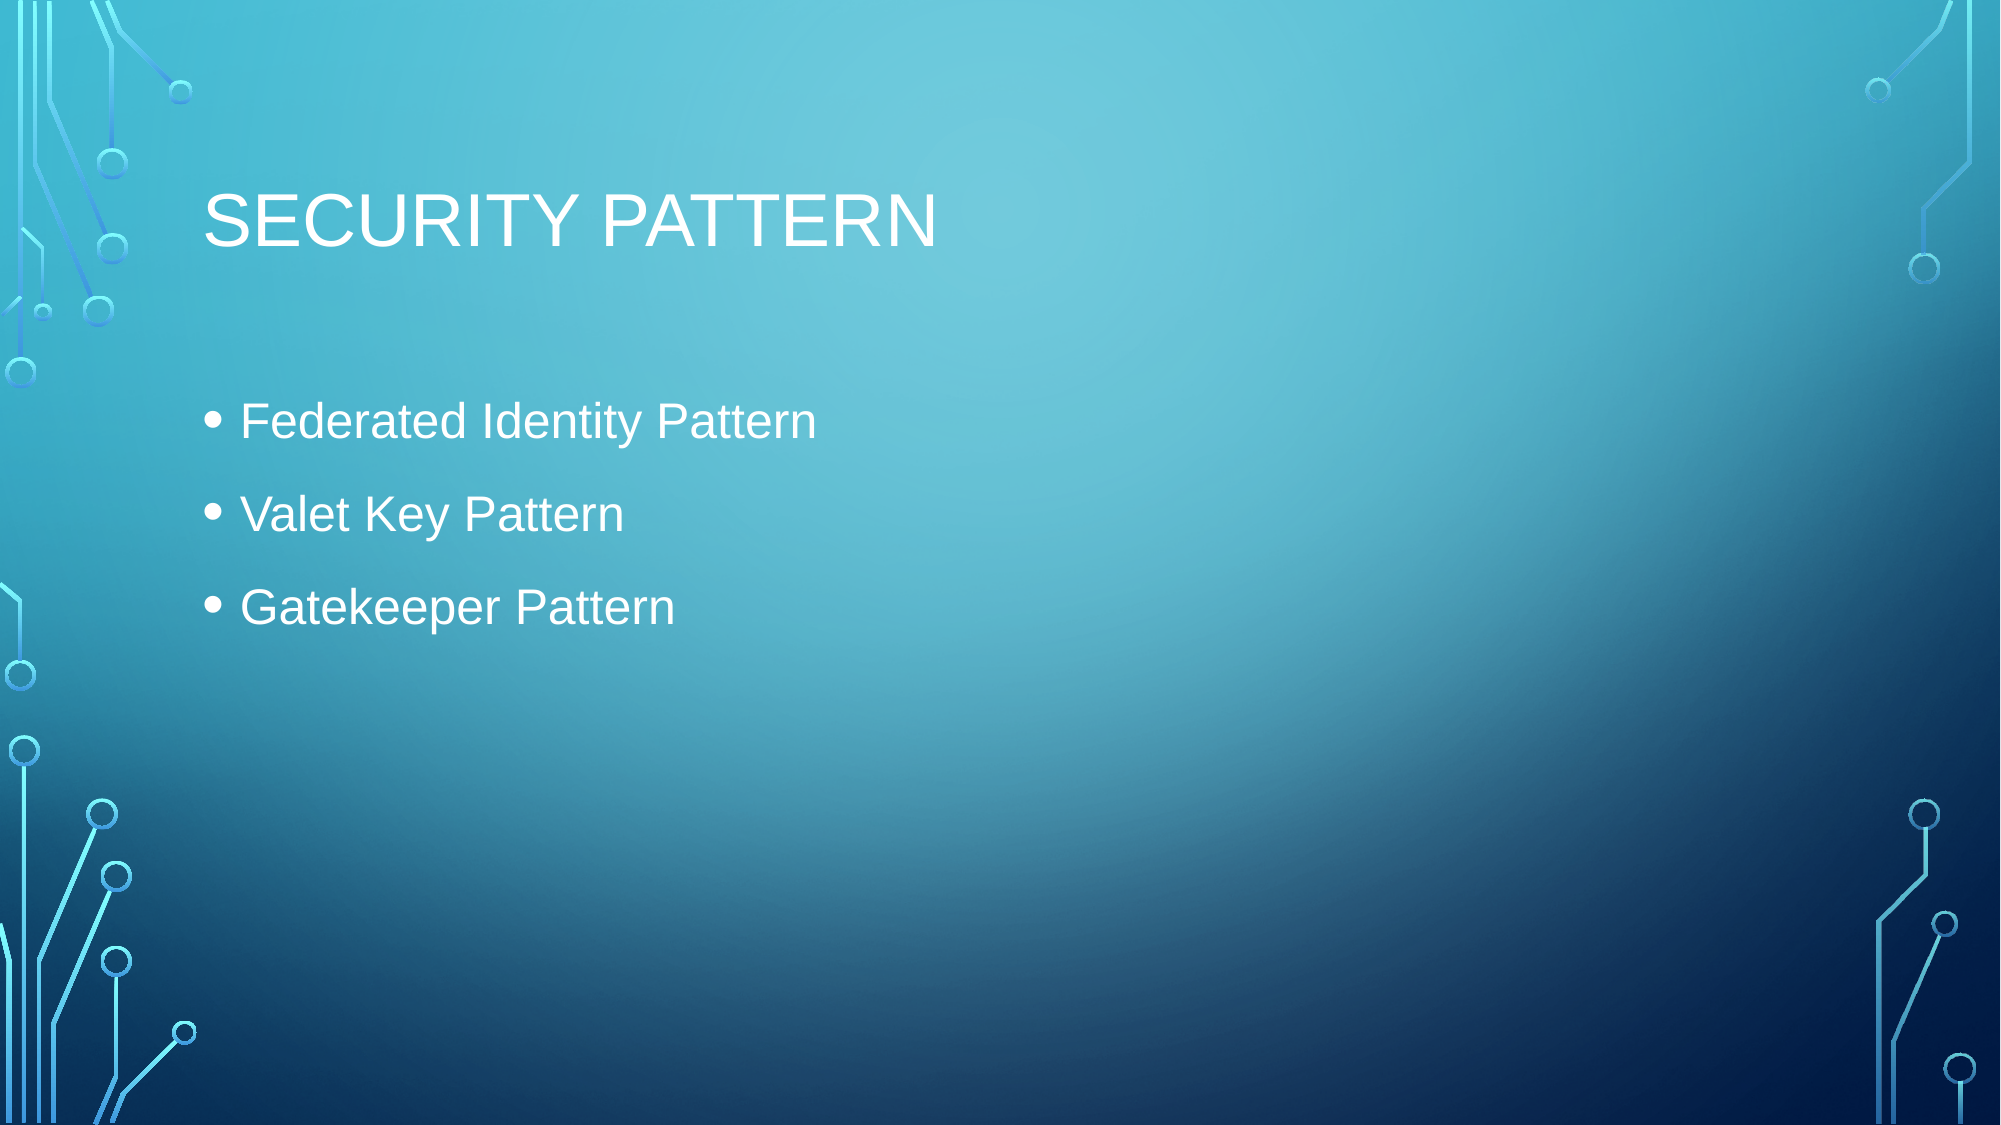

# Security pattern
Federated Identity Pattern
Valet Key Pattern
Gatekeeper Pattern